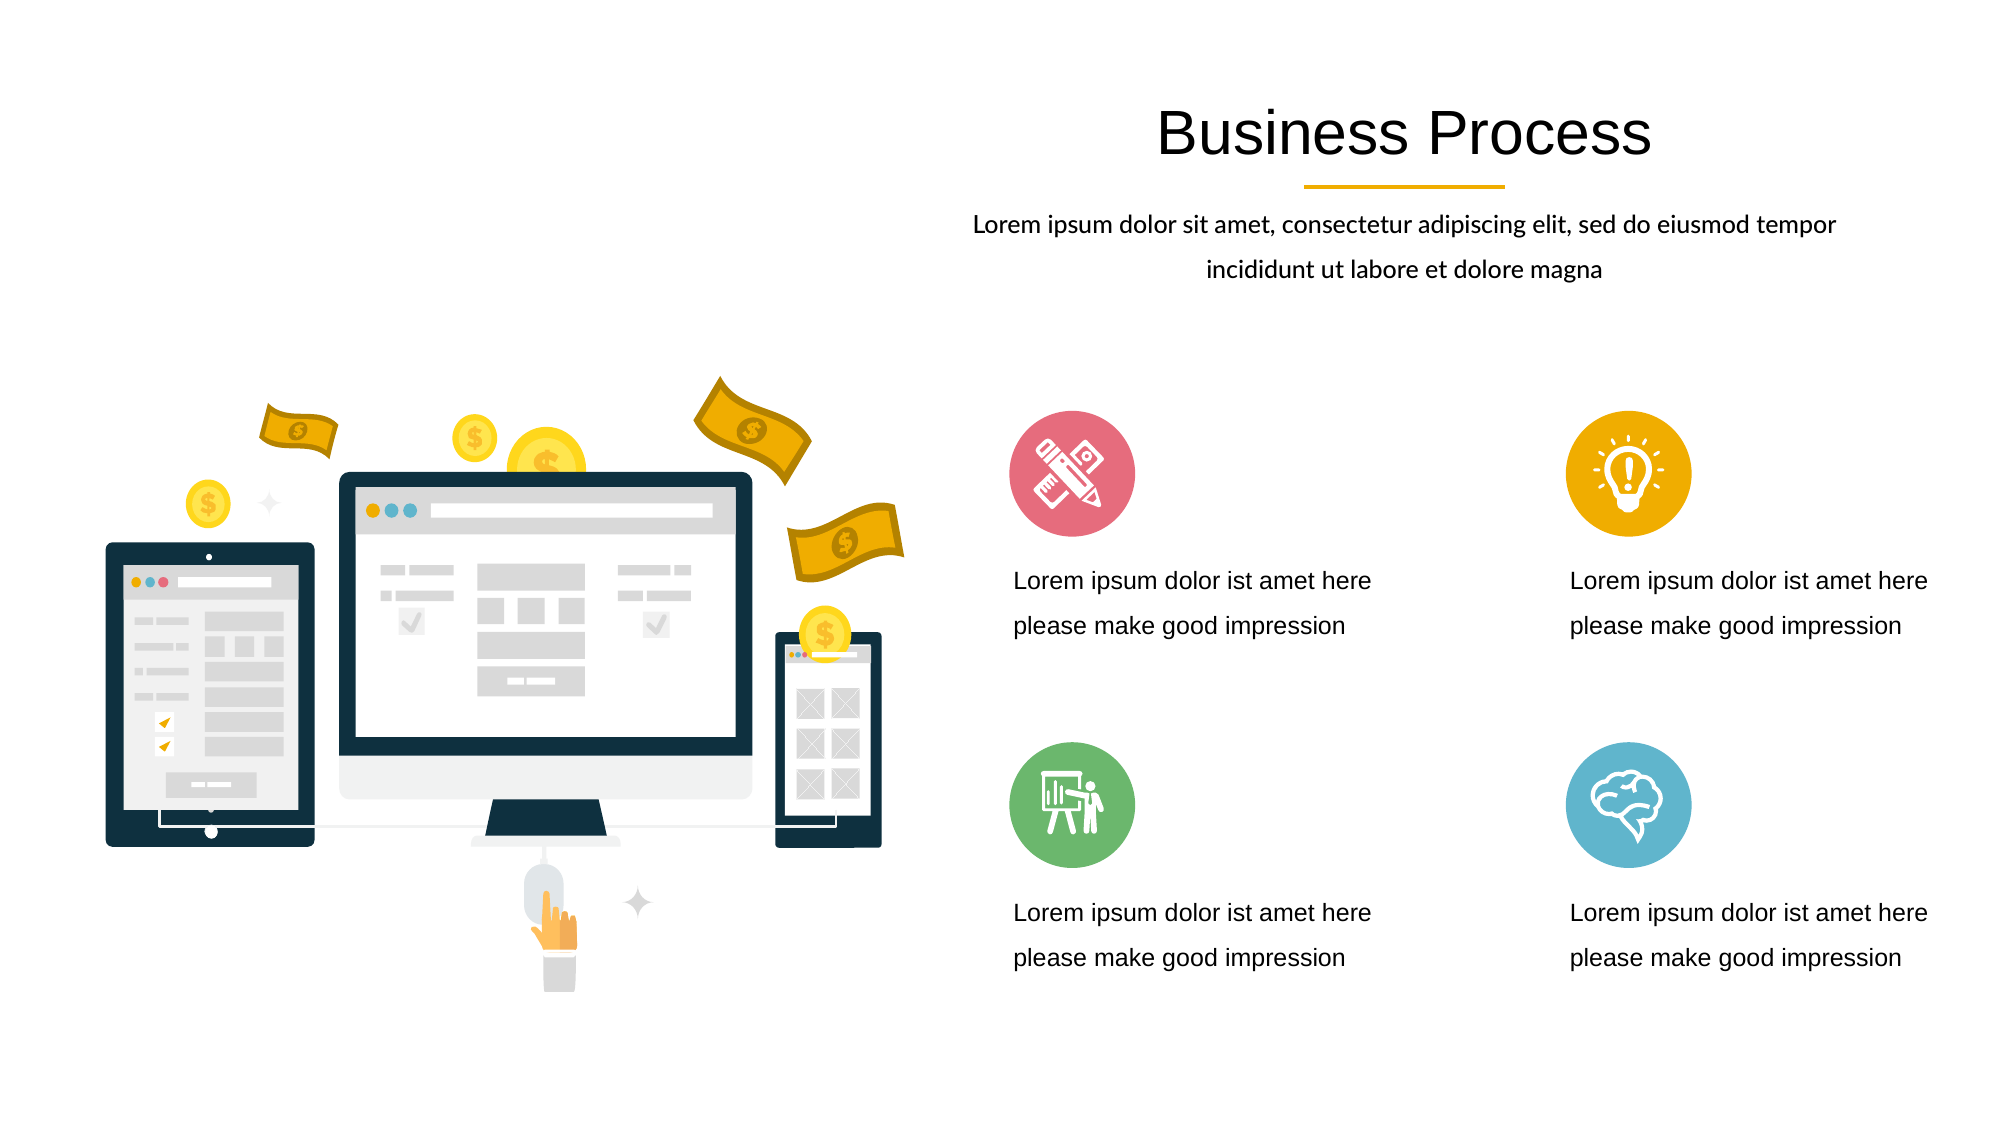

Business Process
Lorem ipsum dolor sit amet, consectetur adipiscing elit, sed do eiusmod tempor incididunt ut labore et dolore magna

Lorem ipsum dolor ist amet here please make good impression
Lorem ipsum dolor ist amet here please make good impression

Lorem ipsum dolor ist amet here please make good impression
Lorem ipsum dolor ist amet here please make good impression